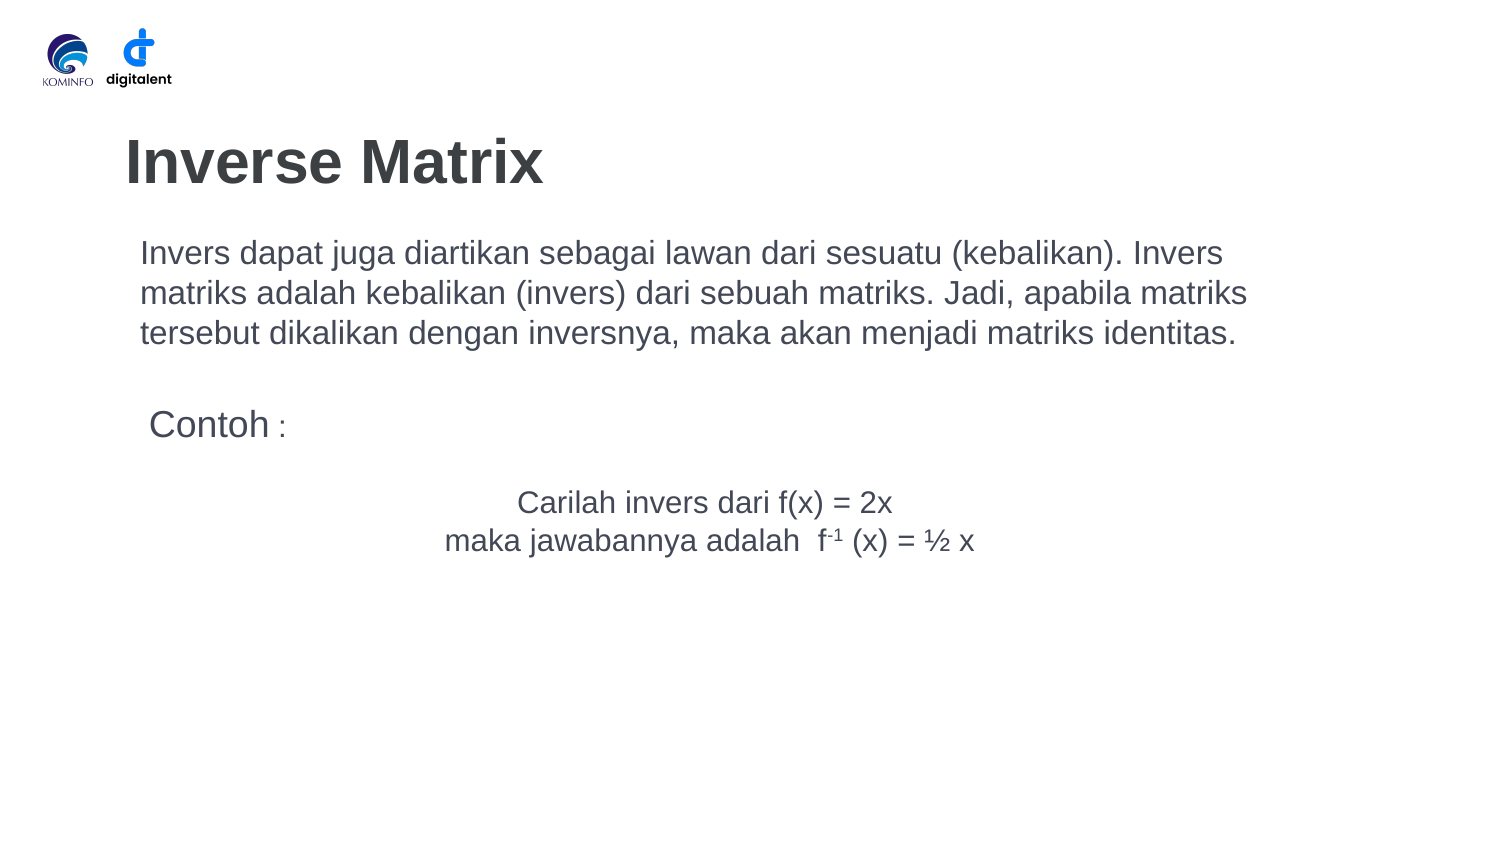

# Inverse Matrix

Invers dapat juga diartikan sebagai lawan dari sesuatu (kebalikan). Invers matriks adalah kebalikan (invers) dari sebuah matriks. Jadi, apabila matriks tersebut dikalikan dengan inversnya, maka akan menjadi matriks identitas.

Contoh :

Carilah invers dari f(x) = 2x
maka jawabannya adalah  f-1 (x) = ½ x